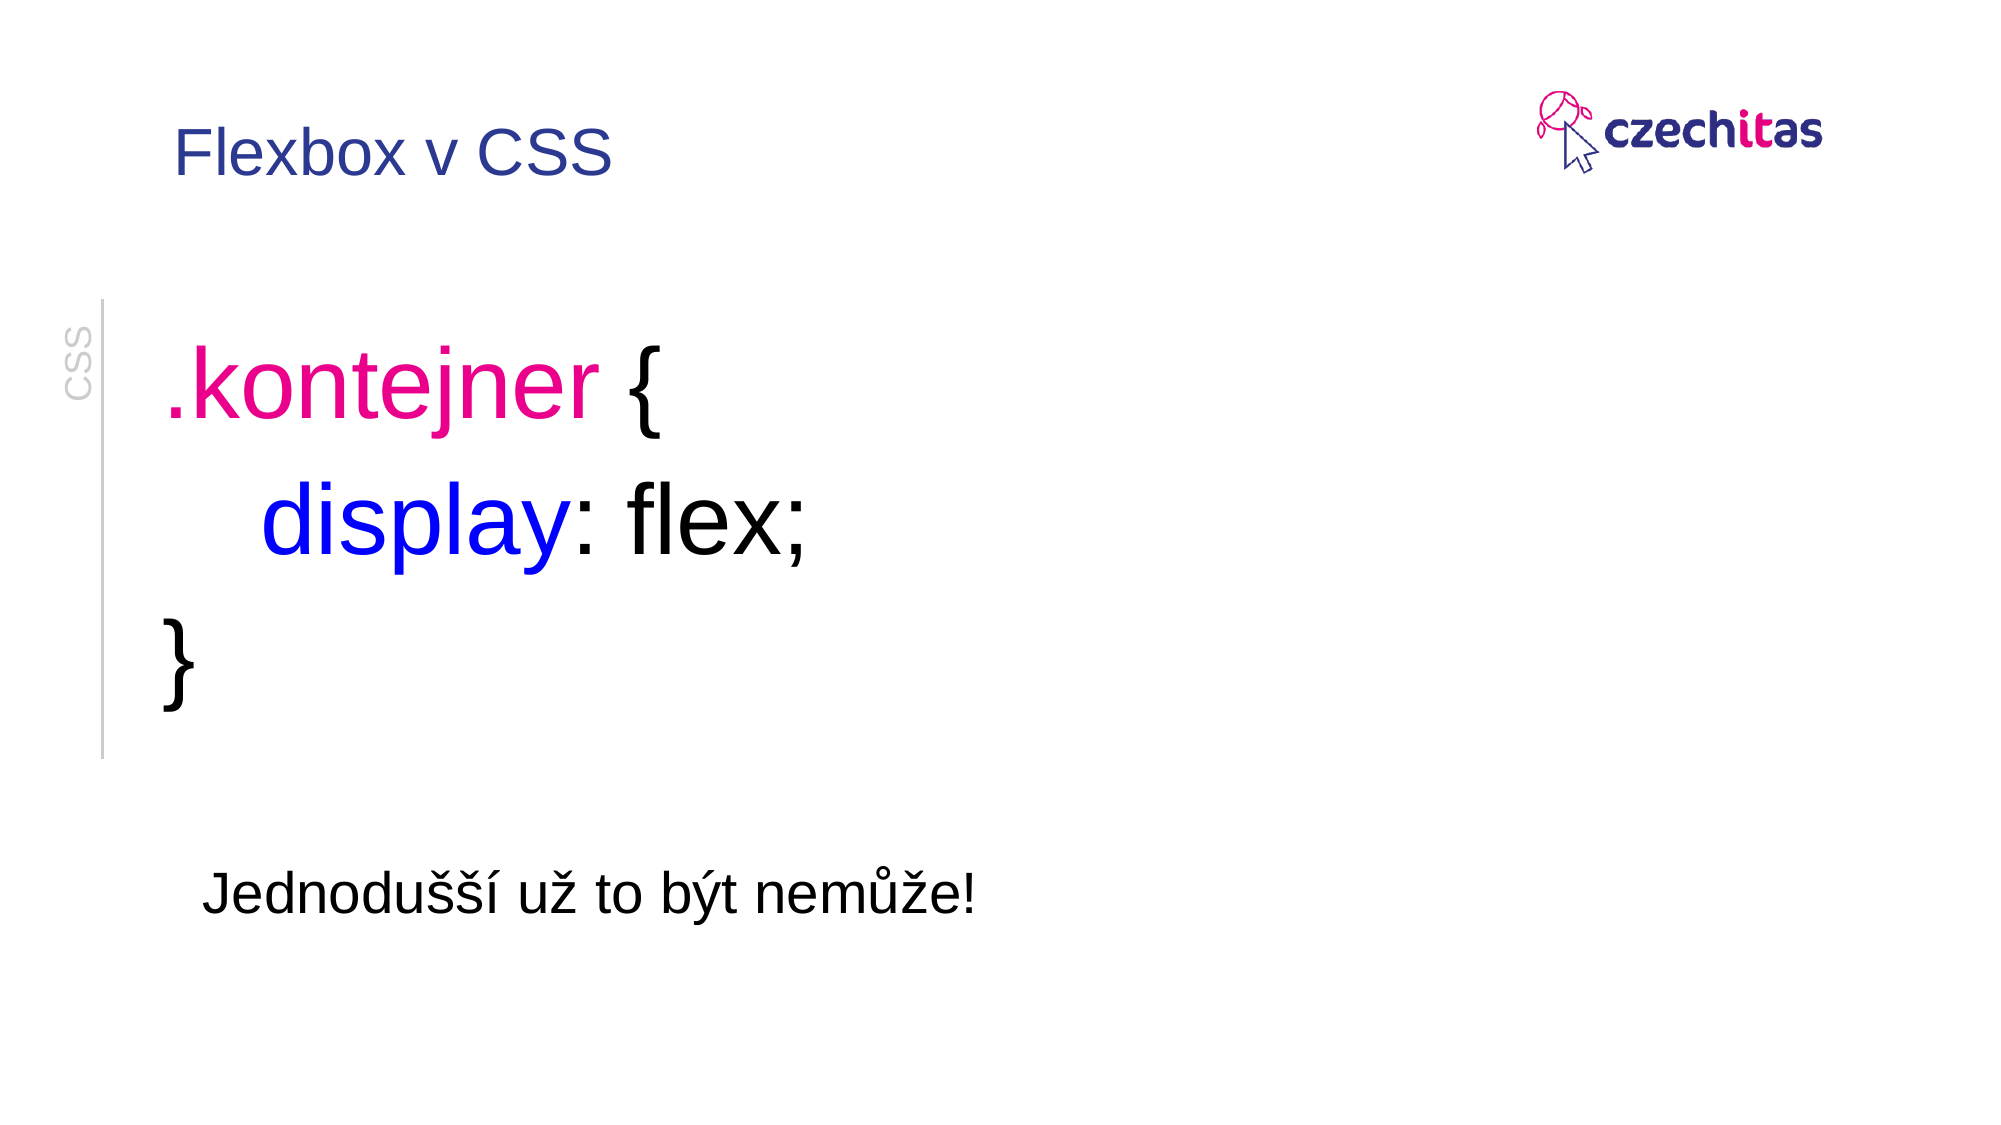

# Flexbox v CSS
CSS
.kontejner {
display: flex;
}
Jednodušší už to být nemůže!